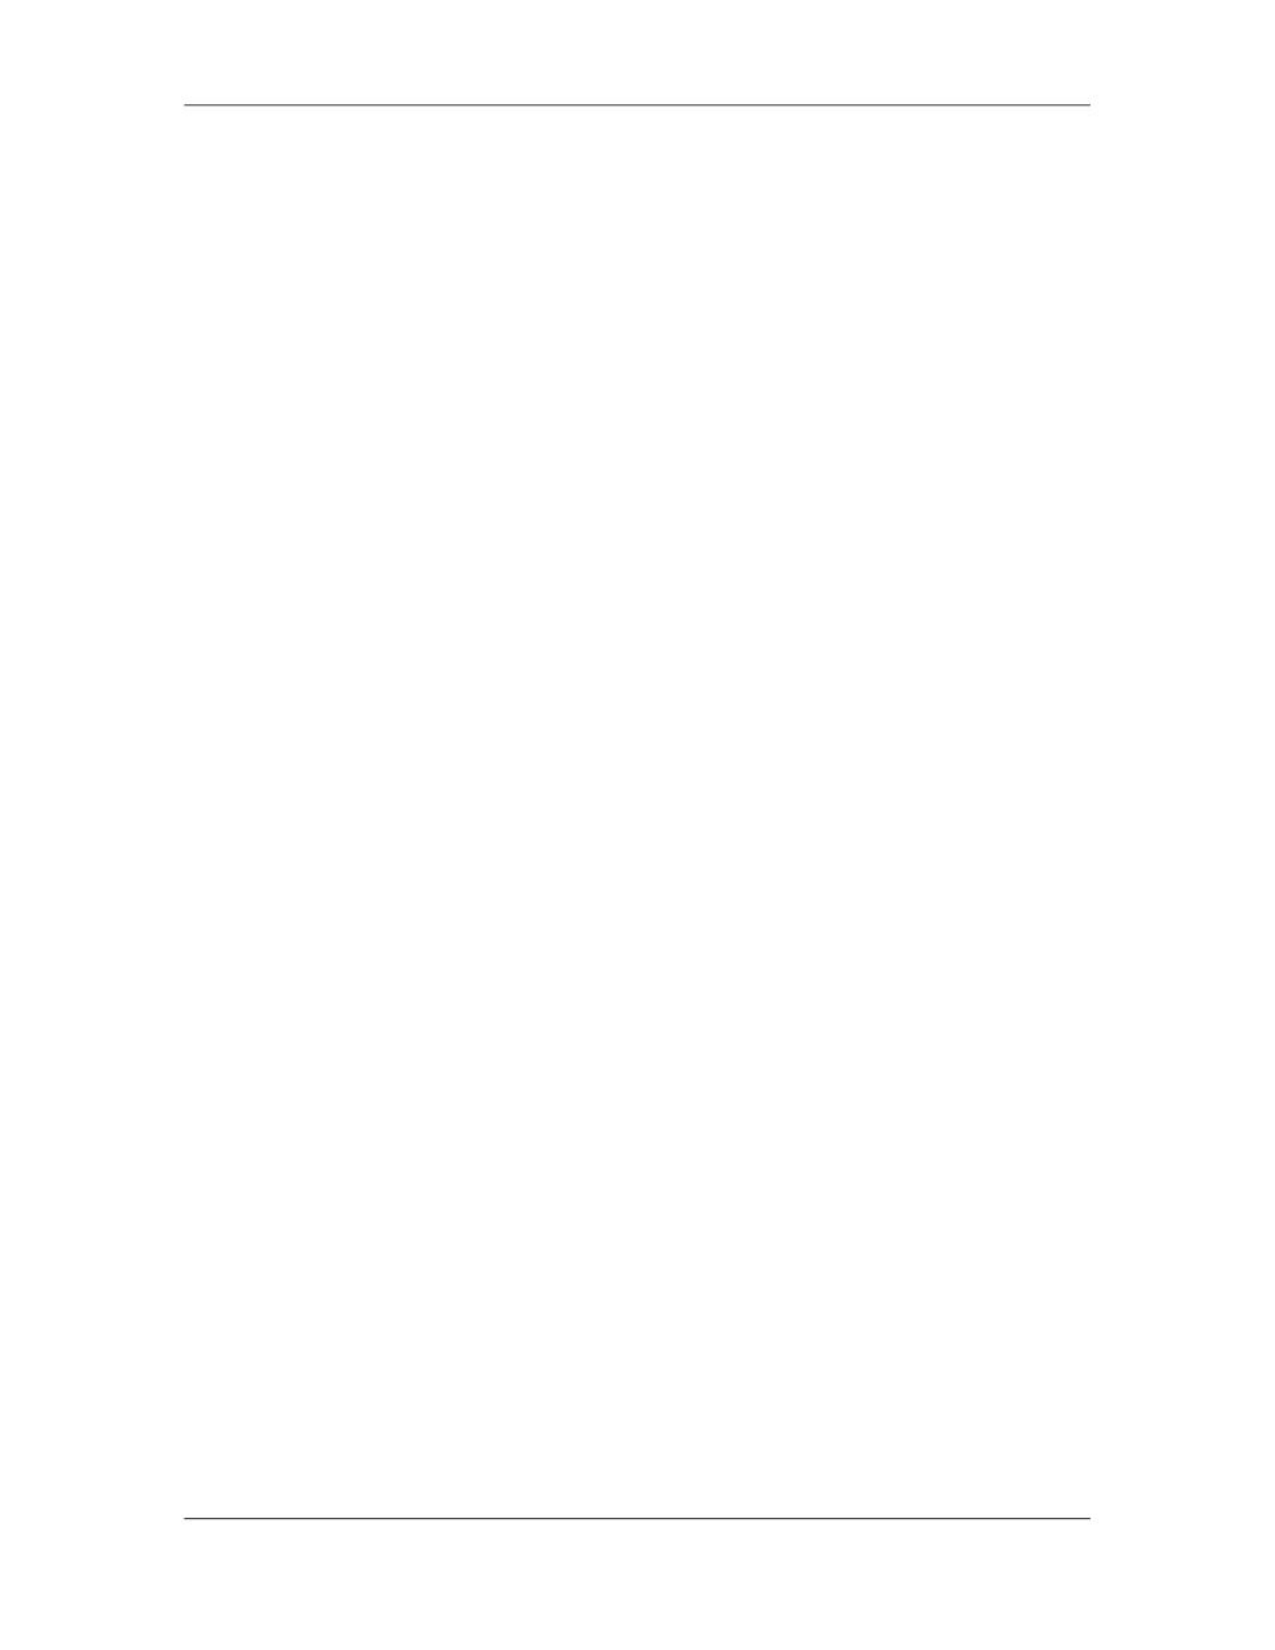

Software Project Management (CS615)

																																																																																																									was prevalent in the early stages of software evolution hampered the application

																																																																																																									of systematic processes. This conflict referred to as the software crisis. Some of
																																																																																																									the reasons to which you can attribute the software crisis include:

																																																																																																																								– 						Software developers used-multiple programming languages.

																																																																																																																								– 						Software developers used multiple variations of standard programming
																																																																																																																																							languages.

																																																																																																																								– 						Most of the requirements were complex with regard to the existing
																																																																																																																																							capabilities,

																																																																																																																								– 						Users, who had little or no experience of developing or even using
																																																																																																																																							software, formulated requirements.
																																																																																																																								– 						Software developers poorly mapped requirements to the actual product.
																																																																																																																								– 						Software developed had low interoperability.

																																																																																																																								– 						Software maintenance was costly.
																																																																																																																								– 						Hardware developed at a faster rate than software (better hardware
																																																																																																																																							requires better software to operate it).

																																																																																																									During the period of software crisis, you will find that software that was produced

																																																																																																									was generally over budgeted, under scheduled, and of poor quality. The
																																																																																																									immediate knee-jerk response to these problems was software maintenance,

																																																																																																									which began to consume huge resources. During this period, maintaining software
																																																																																																									was adopted as a short-term solution due to the costs involved in fixing software

																																																																																																									regularly. This often resulted in the original software design approach getting lost
																																																																																																									due to the lack of documentation.

																																																																																																									In contrast, the situation in the present times has changed to a large extent.

																																																																																																									Software costs have risen, although hardware is purchased easily off the shelf.
																																																																																																									Now, the primary concerns regarding software projects are project delays, high

																																																																																																									costs, and a large number of errors in the finished product.

																																																																											2.2		      Project Execution Fundamentals
																																																																																																									Tracking

																																																																																																									For the project manager, it is essential to be constantly informed of the true status

																																																																																																									of the project. This is achieved by assuring the regular flow of accurate

																																																																																																									information from the development teams. Many of the methods of acquiring

																																																																																																									information are not objective and rely on the accuracy of the reports provided by

																																																																																																									the project developers themselves. They include:

																																																																																																																								– 						Periodic written status reports

																																																																																																																								– 						Verbal reports
																																																																																																																								– 						Status meetings
																																																																																																																								– 						Product demonstrations (demos)

																																																																																																									Product demonstrations are particularly subjective, because they demonstrate only
																																																																																																									what the developer wishes to be seen. The project manager needs objective

																																																																																								                                                                                                                                 61

																																																																																																																																																																																						© Copyright Virtual University of Pakistan